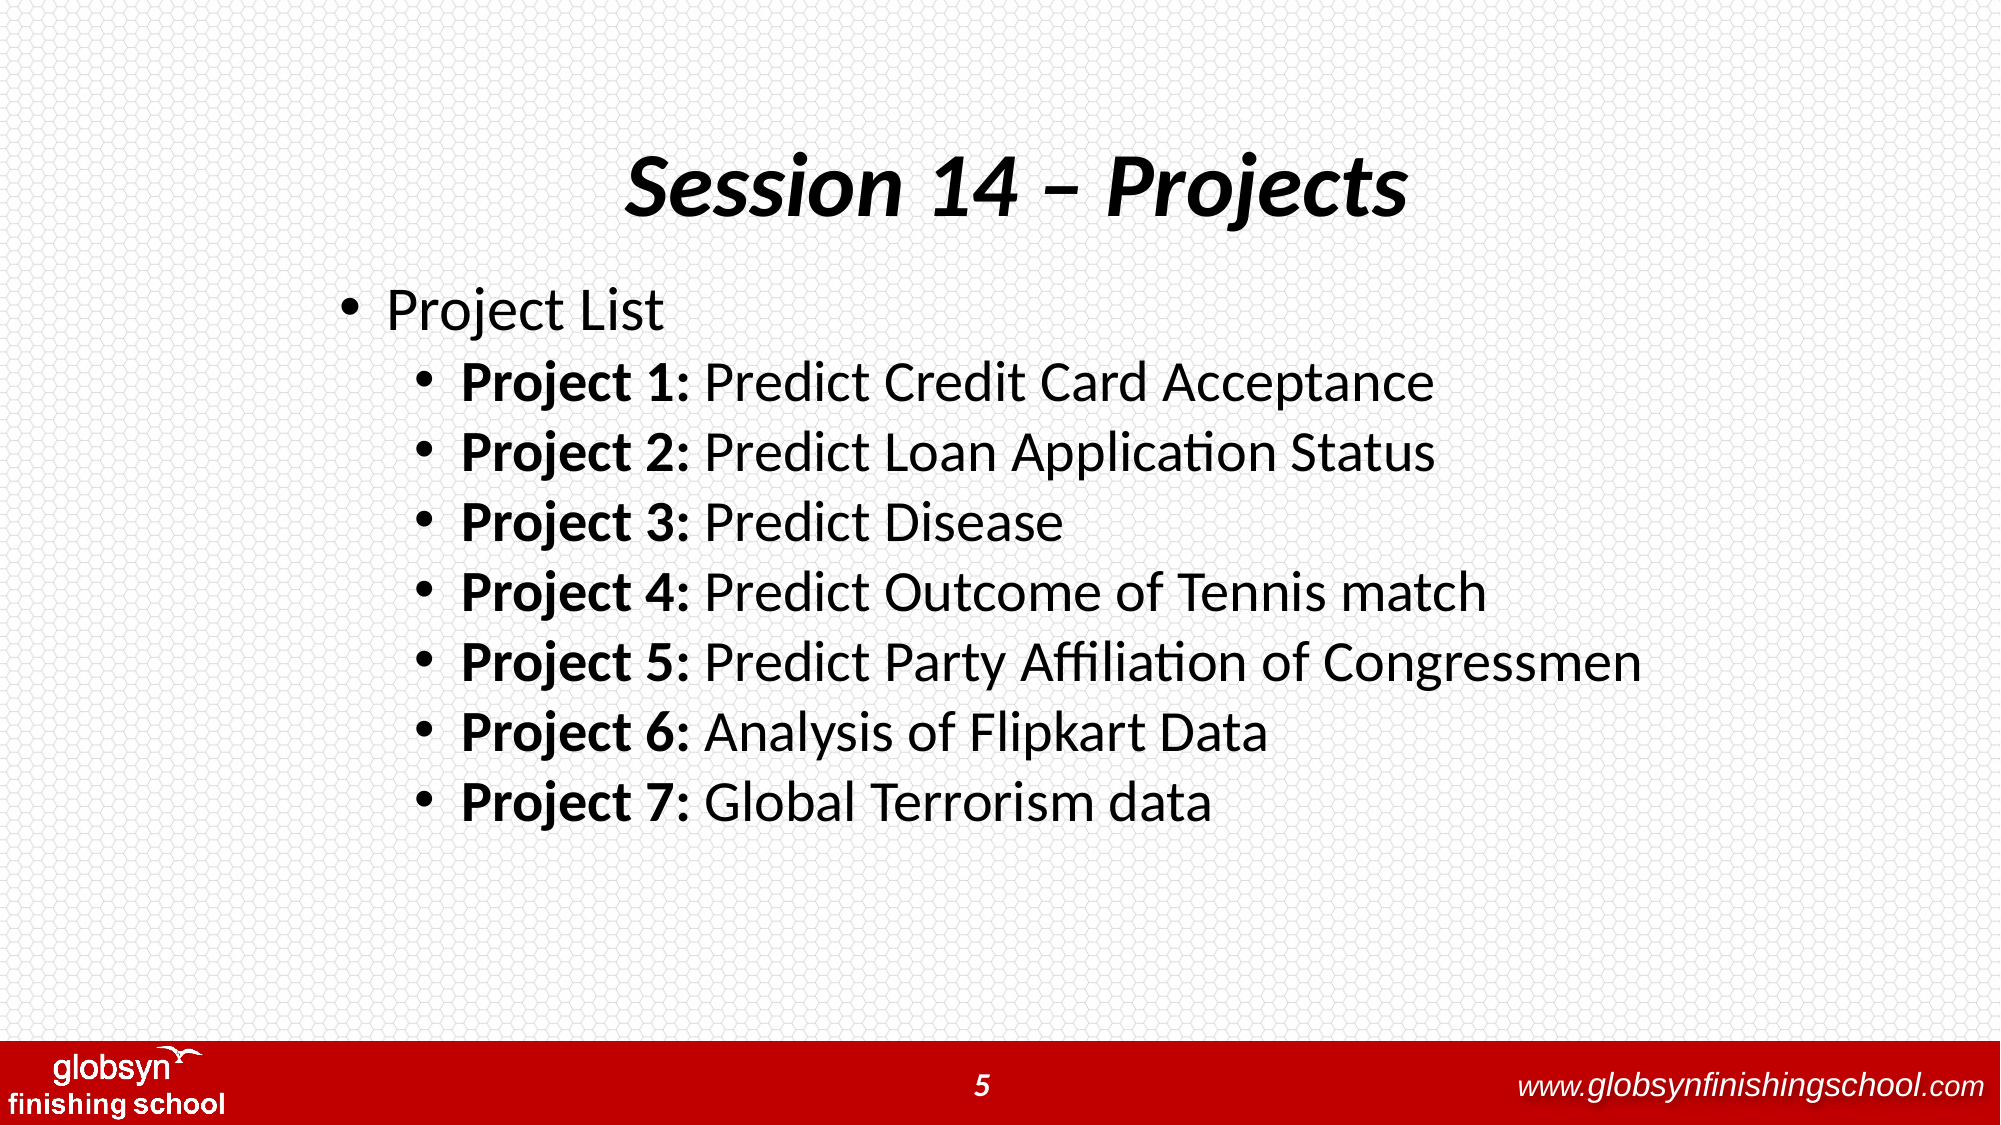

Session 14 – Projects
Project List
Project 1: Predict Credit Card Acceptance
Project 2: Predict Loan Application Status
Project 3: Predict Disease
Project 4: Predict Outcome of Tennis match
Project 5: Predict Party Affiliation of Congressmen
Project 6: Analysis of Flipkart Data
Project 7: Global Terrorism data